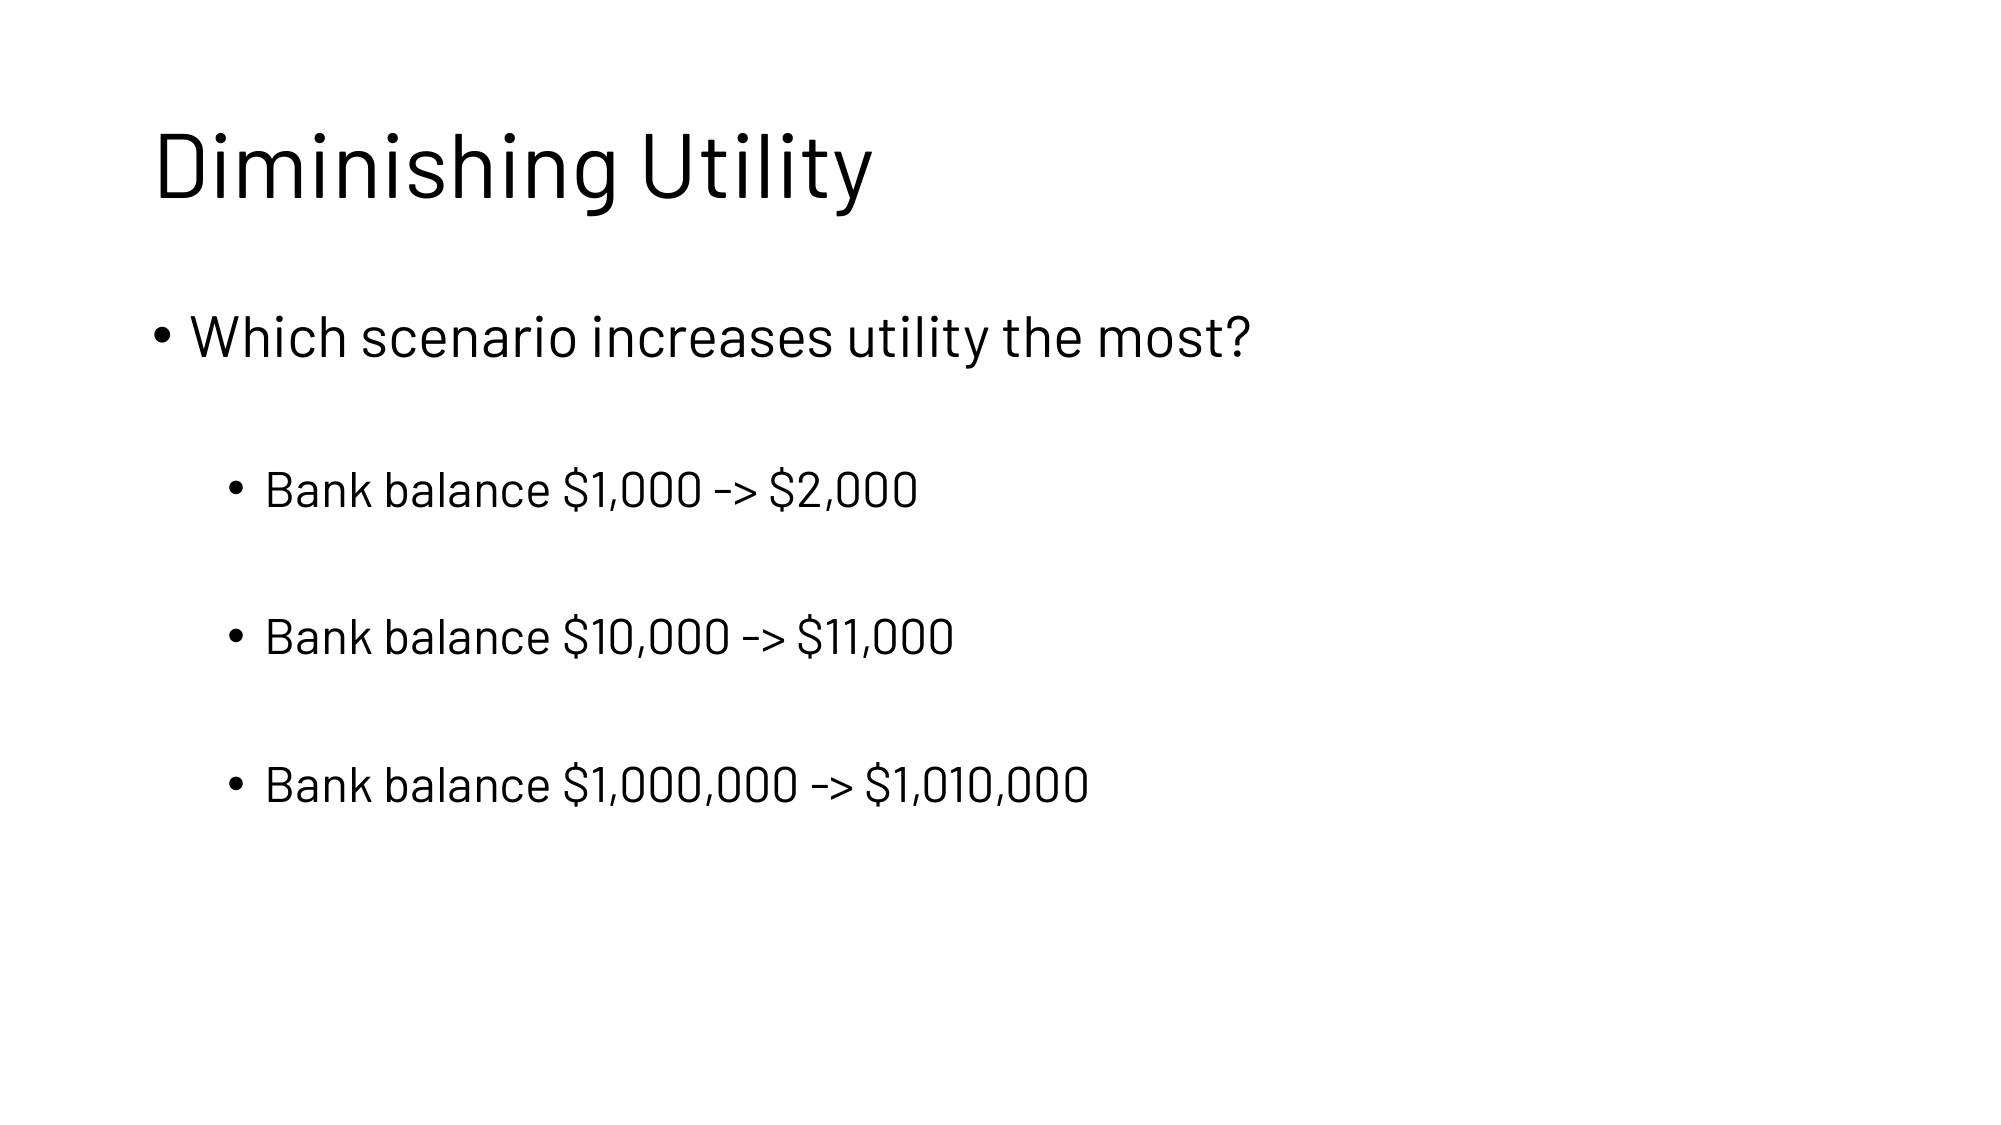

# Diminishing Utility
Which scenario increases utility the most?

Bank balance $1,000 -> $2,000

Bank balance $10,000 -> $11,000

Bank balance $1,000,000 -> $1,010,000